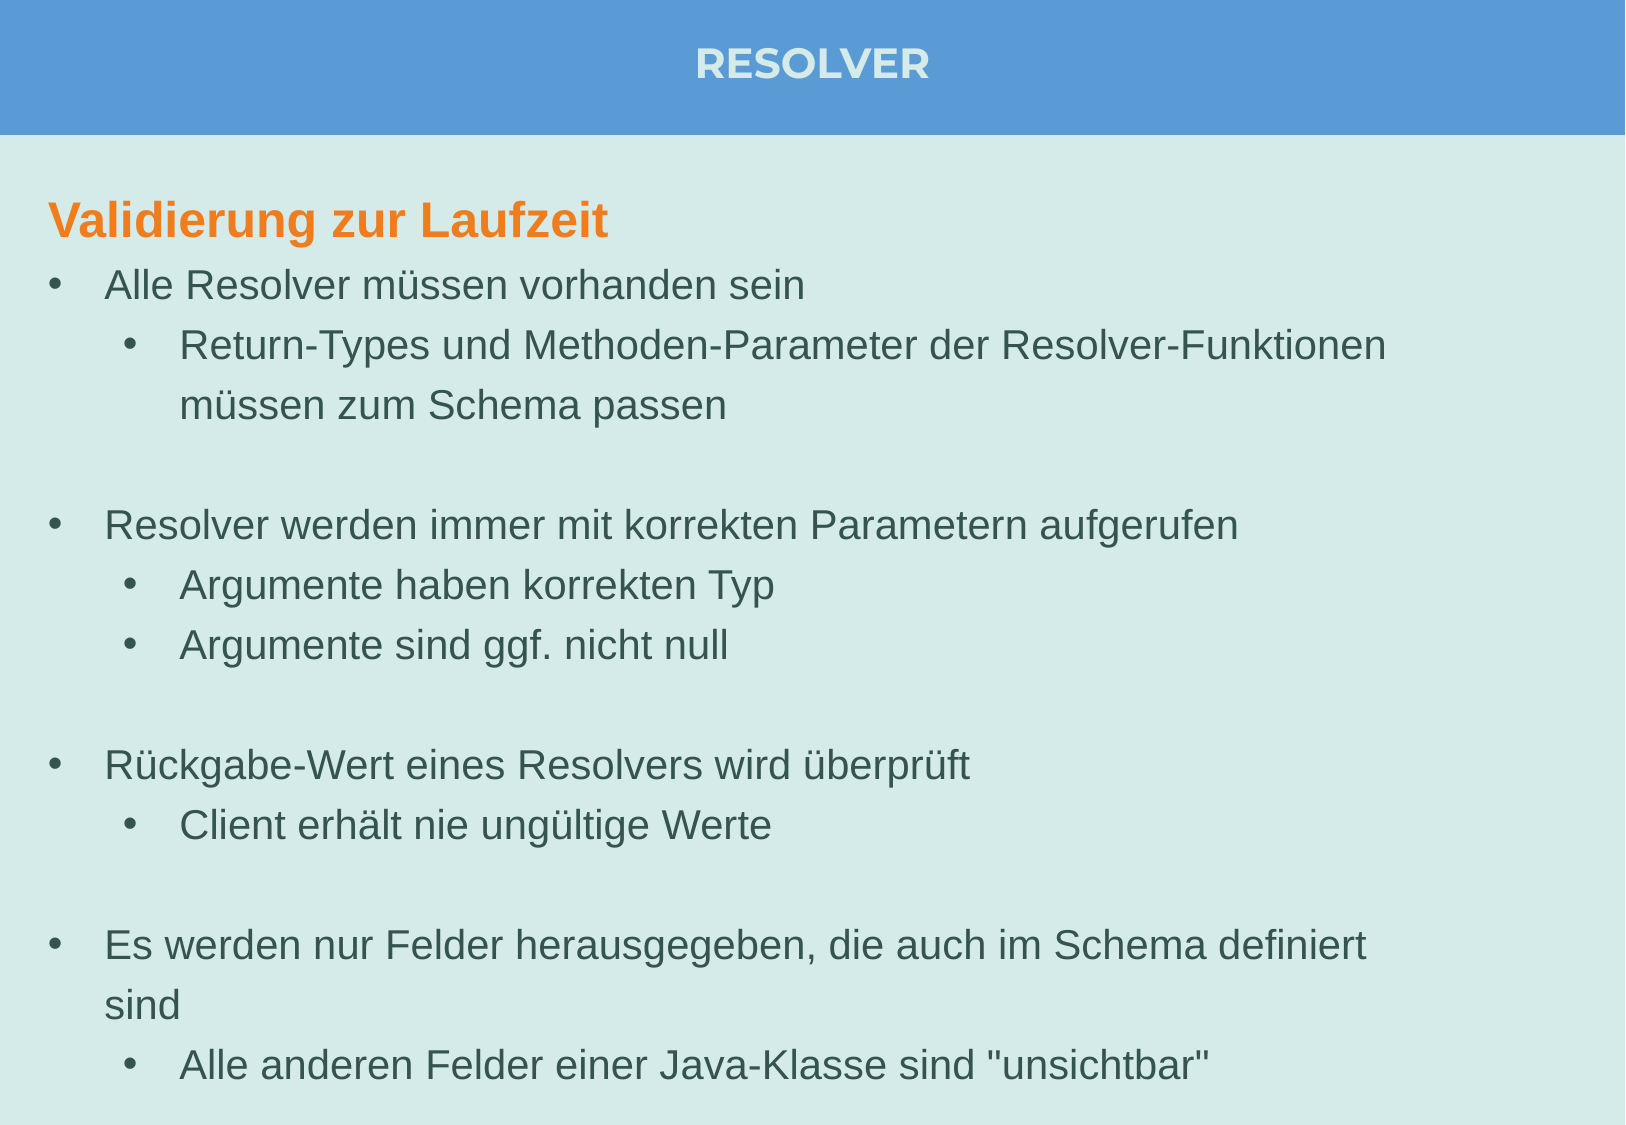

#
Resolver
Validierung zur Laufzeit
Alle Resolver müssen vorhanden sein
Return-Types und Methoden-Parameter der Resolver-Funktionen müssen zum Schema passen

Resolver werden immer mit korrekten Parametern aufgerufen
Argumente haben korrekten Typ
Argumente sind ggf. nicht null

Rückgabe-Wert eines Resolvers wird überprüft
Client erhält nie ungültige Werte

Es werden nur Felder herausgegeben, die auch im Schema definiert sind
Alle anderen Felder einer Java-Klasse sind "unsichtbar"